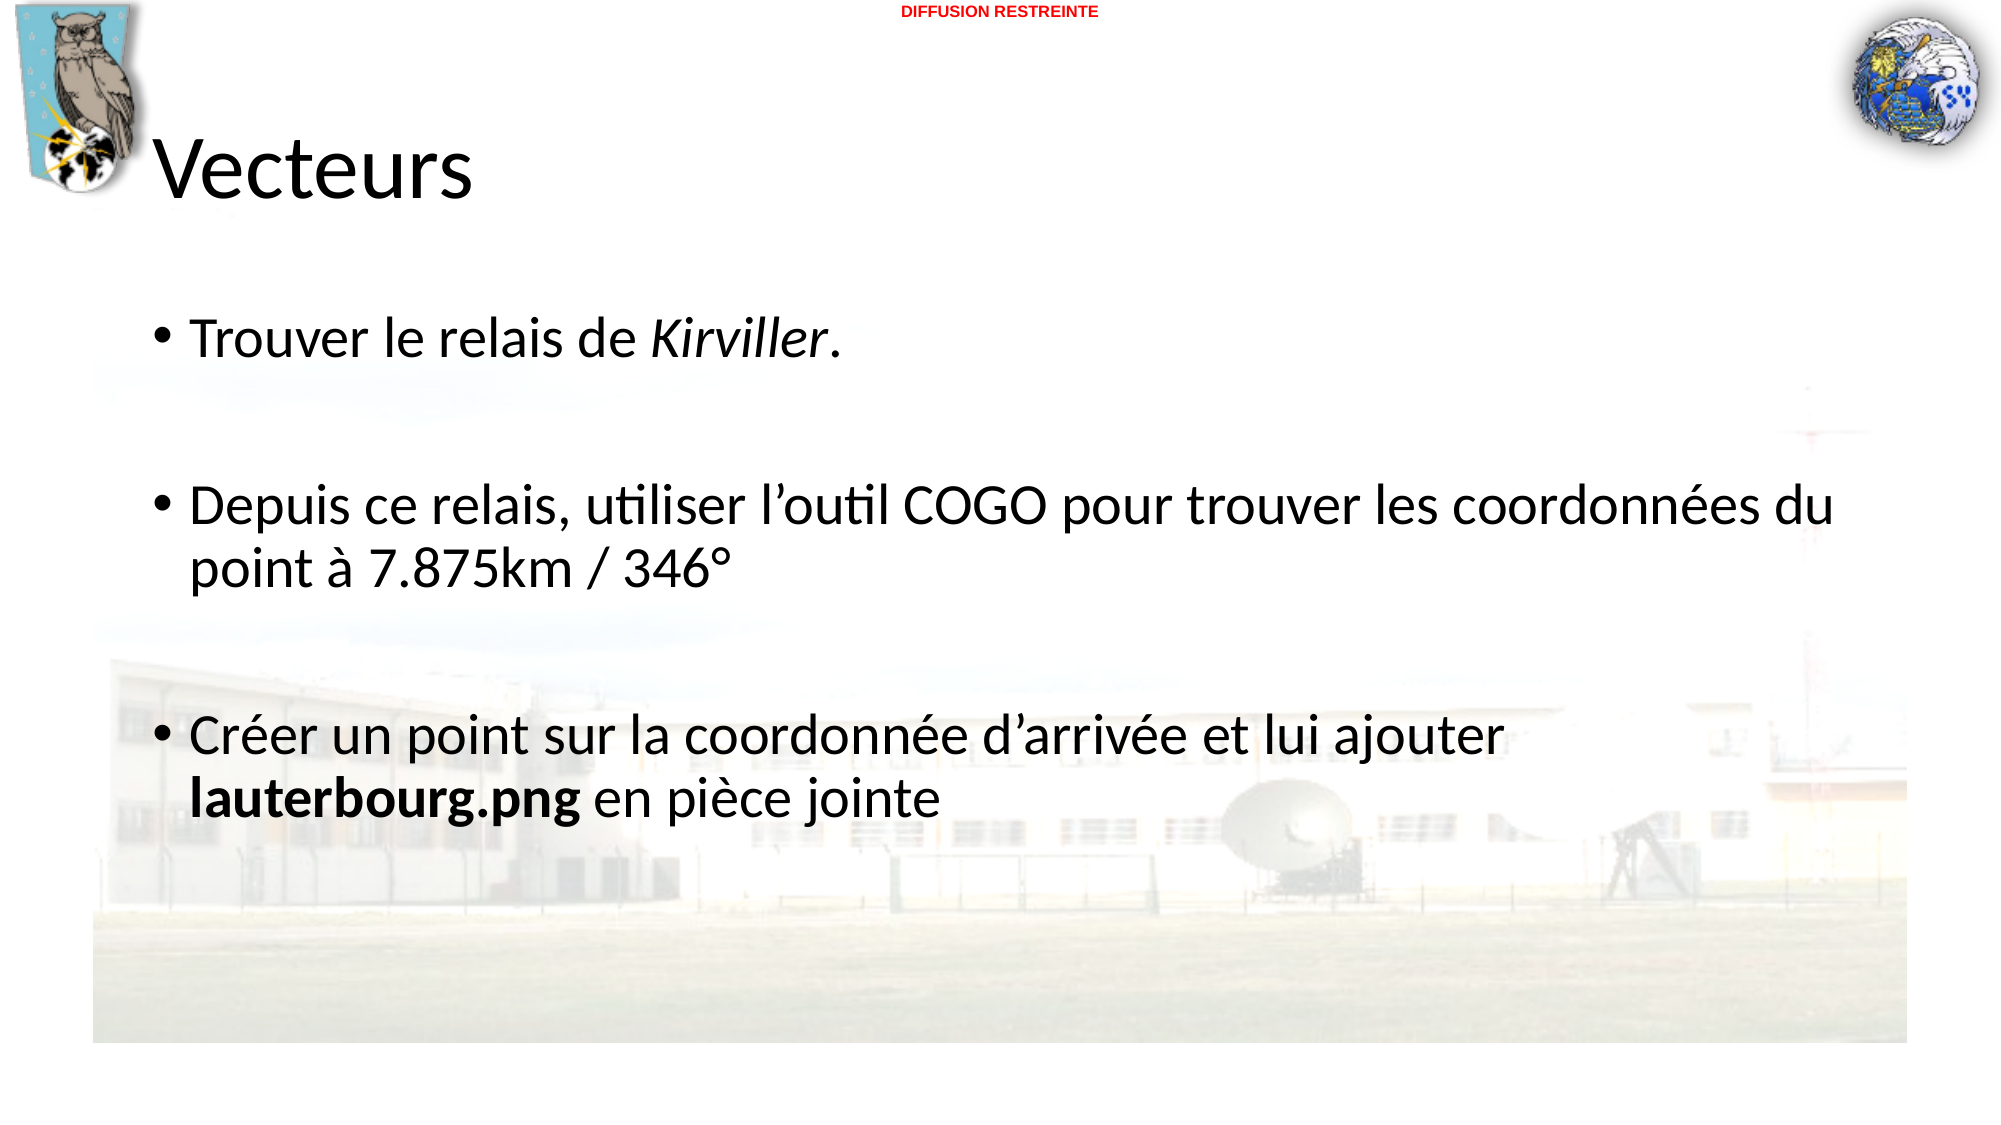

# Vecteurs
Trouver le relais de Kirviller.

Depuis ce relais, utiliser l’outil COGO pour trouver les coordonnées du point à 7.875km / 346°

Créer un point sur la coordonnée d’arrivée et lui ajouter lauterbourg.png en pièce jointe